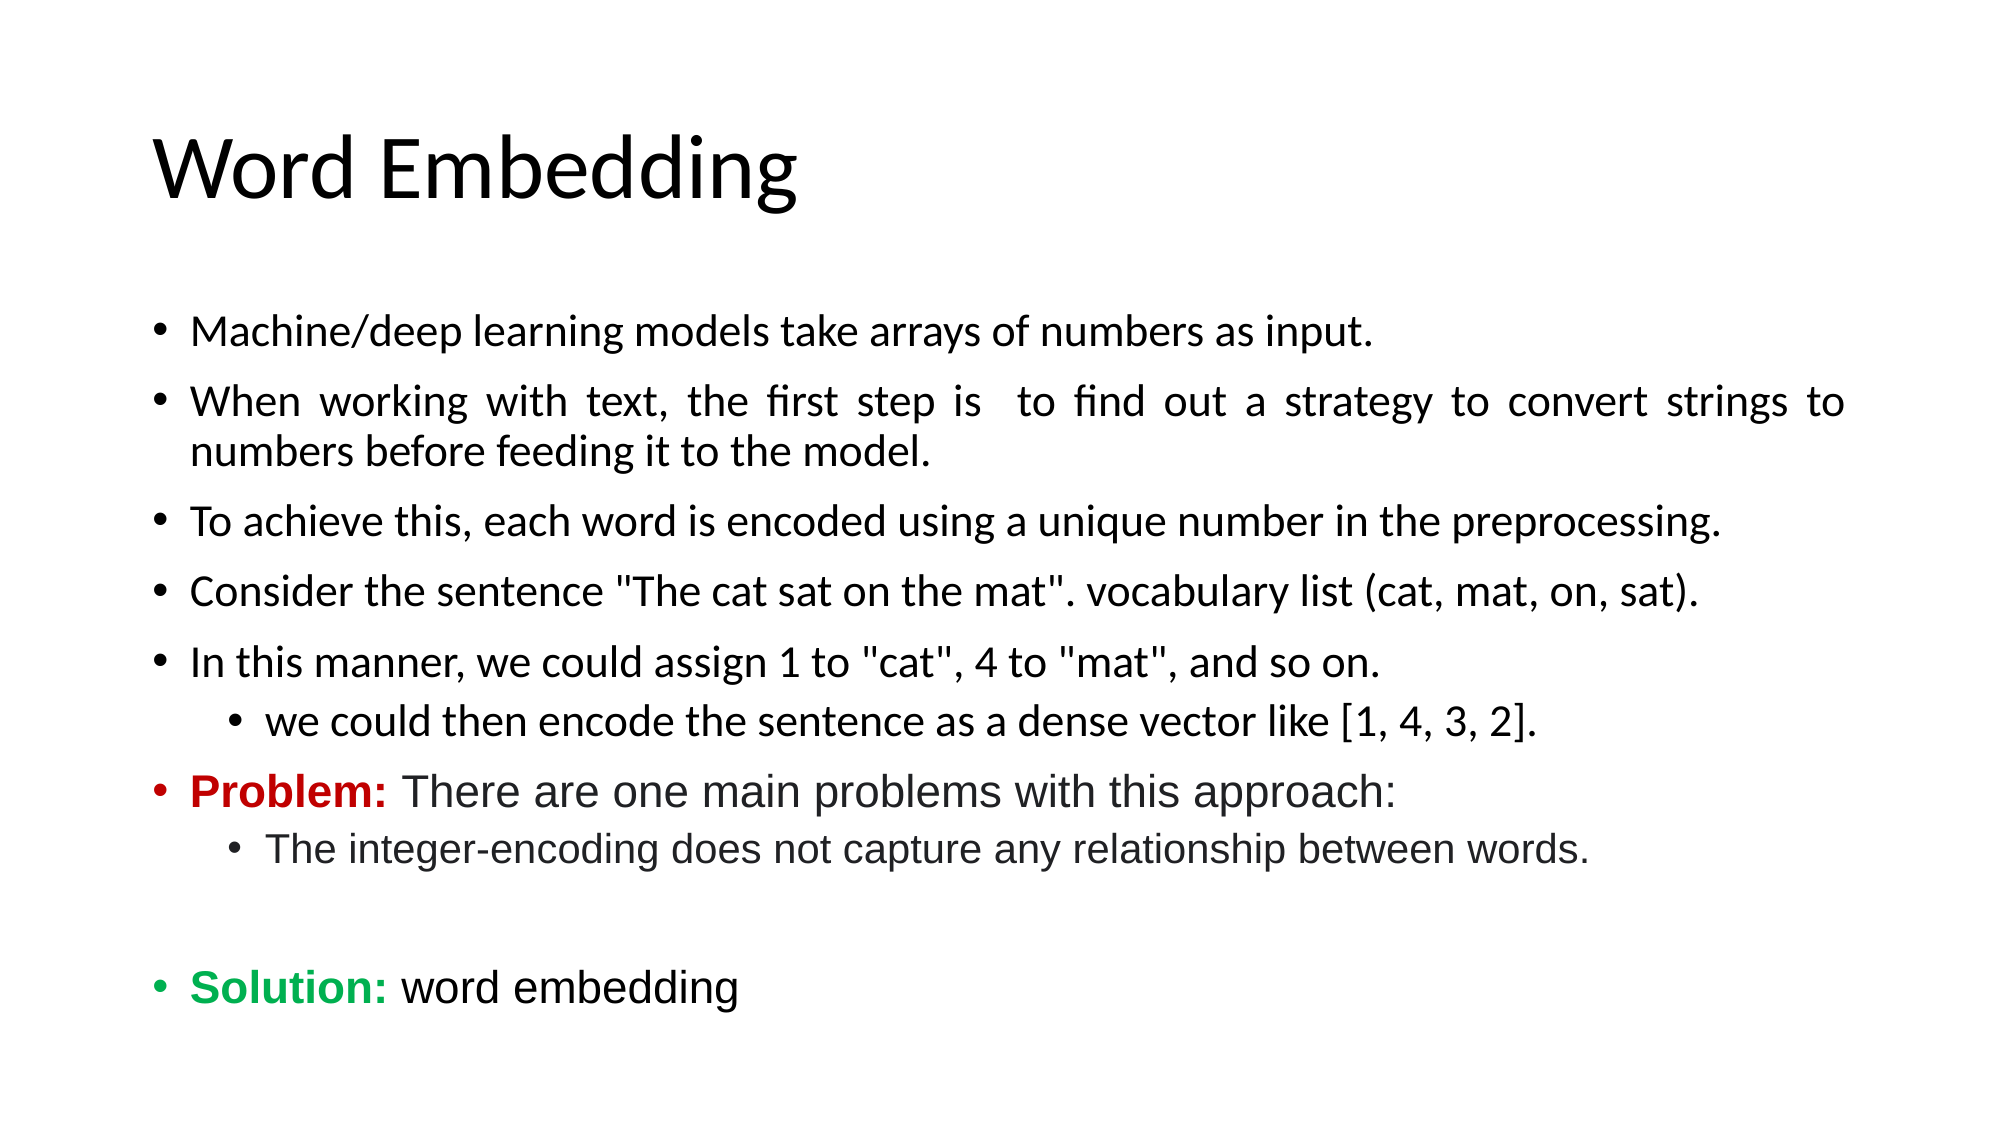

# Word Embedding
Machine/deep learning models take arrays of numbers as input.
When working with text, the first step is  to find out a strategy to convert strings to numbers before feeding it to the model.
To achieve this, each word is encoded using a unique number in the preprocessing.
Consider the sentence "The cat sat on the mat". vocabulary list (cat, mat, on, sat).
In this manner, we could assign 1 to "cat", 4 to "mat", and so on.
we could then encode the sentence as a dense vector like [1, 4, 3, 2].
Problem: There are one main problems with this approach:
The integer-encoding does not capture any relationship between words.

Solution: word embedding